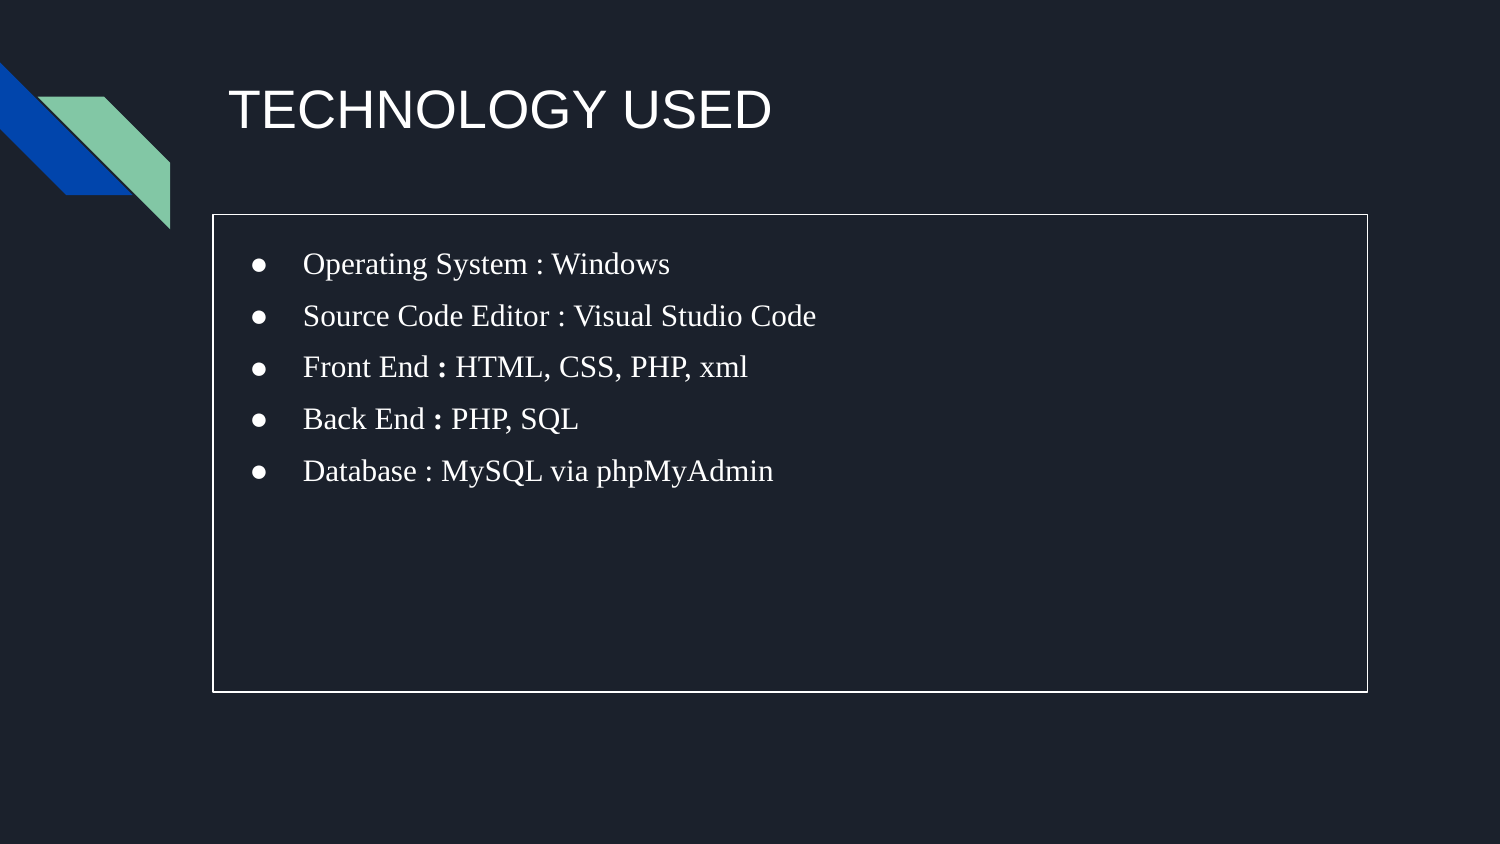

# TECHNOLOGY USED
Operating System : Windows
Source Code Editor : Visual Studio Code
Front End : HTML, CSS, PHP, xml
Back End : PHP, SQL
Database : MySQL via phpMyAdmin